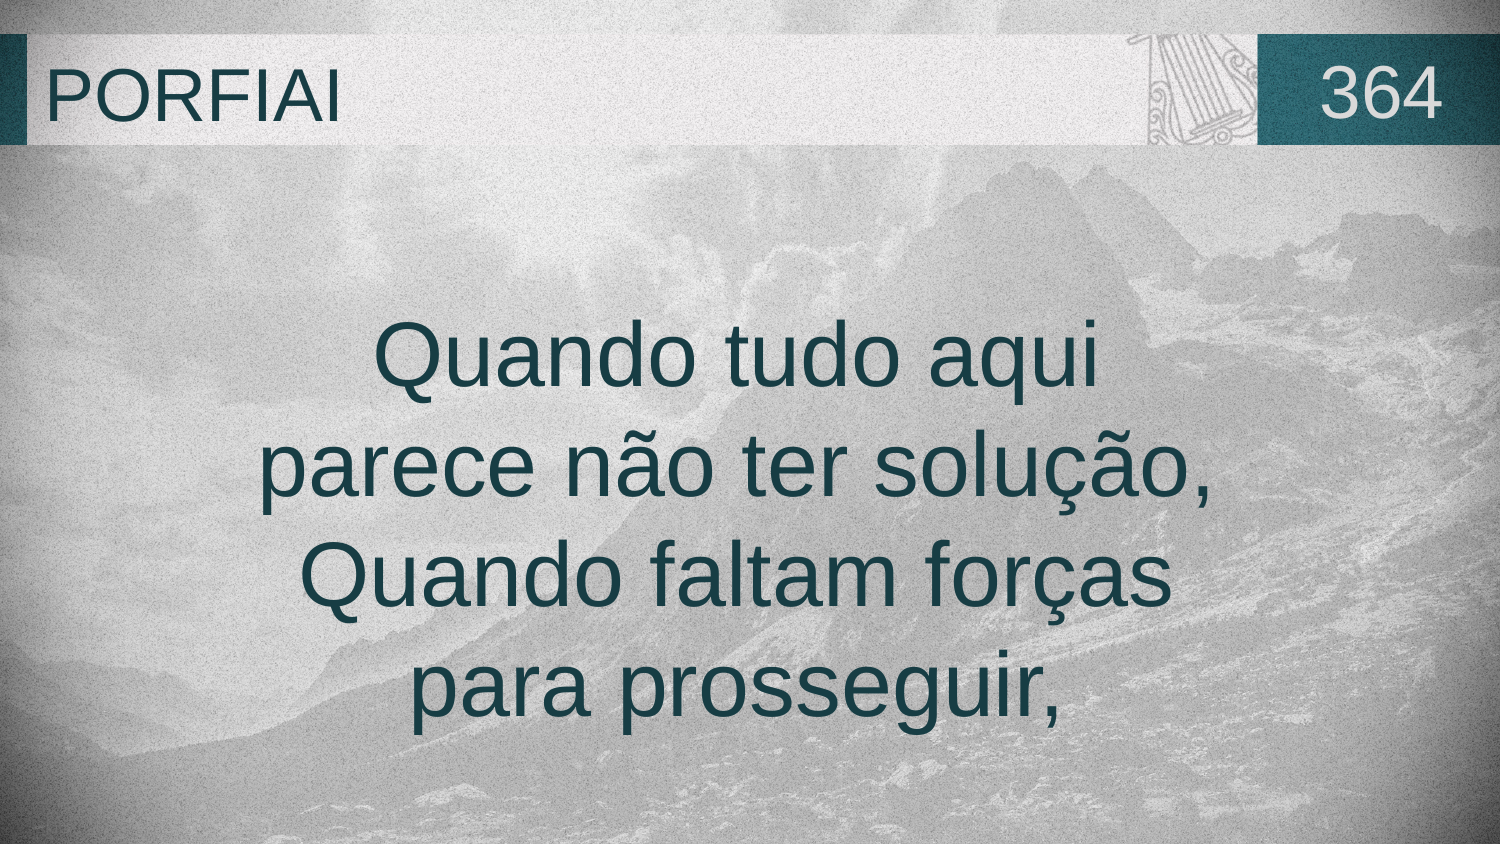

# PORFIAI
364
Quando tudo aqui
parece não ter solução,
Quando faltam forças
para prosseguir,